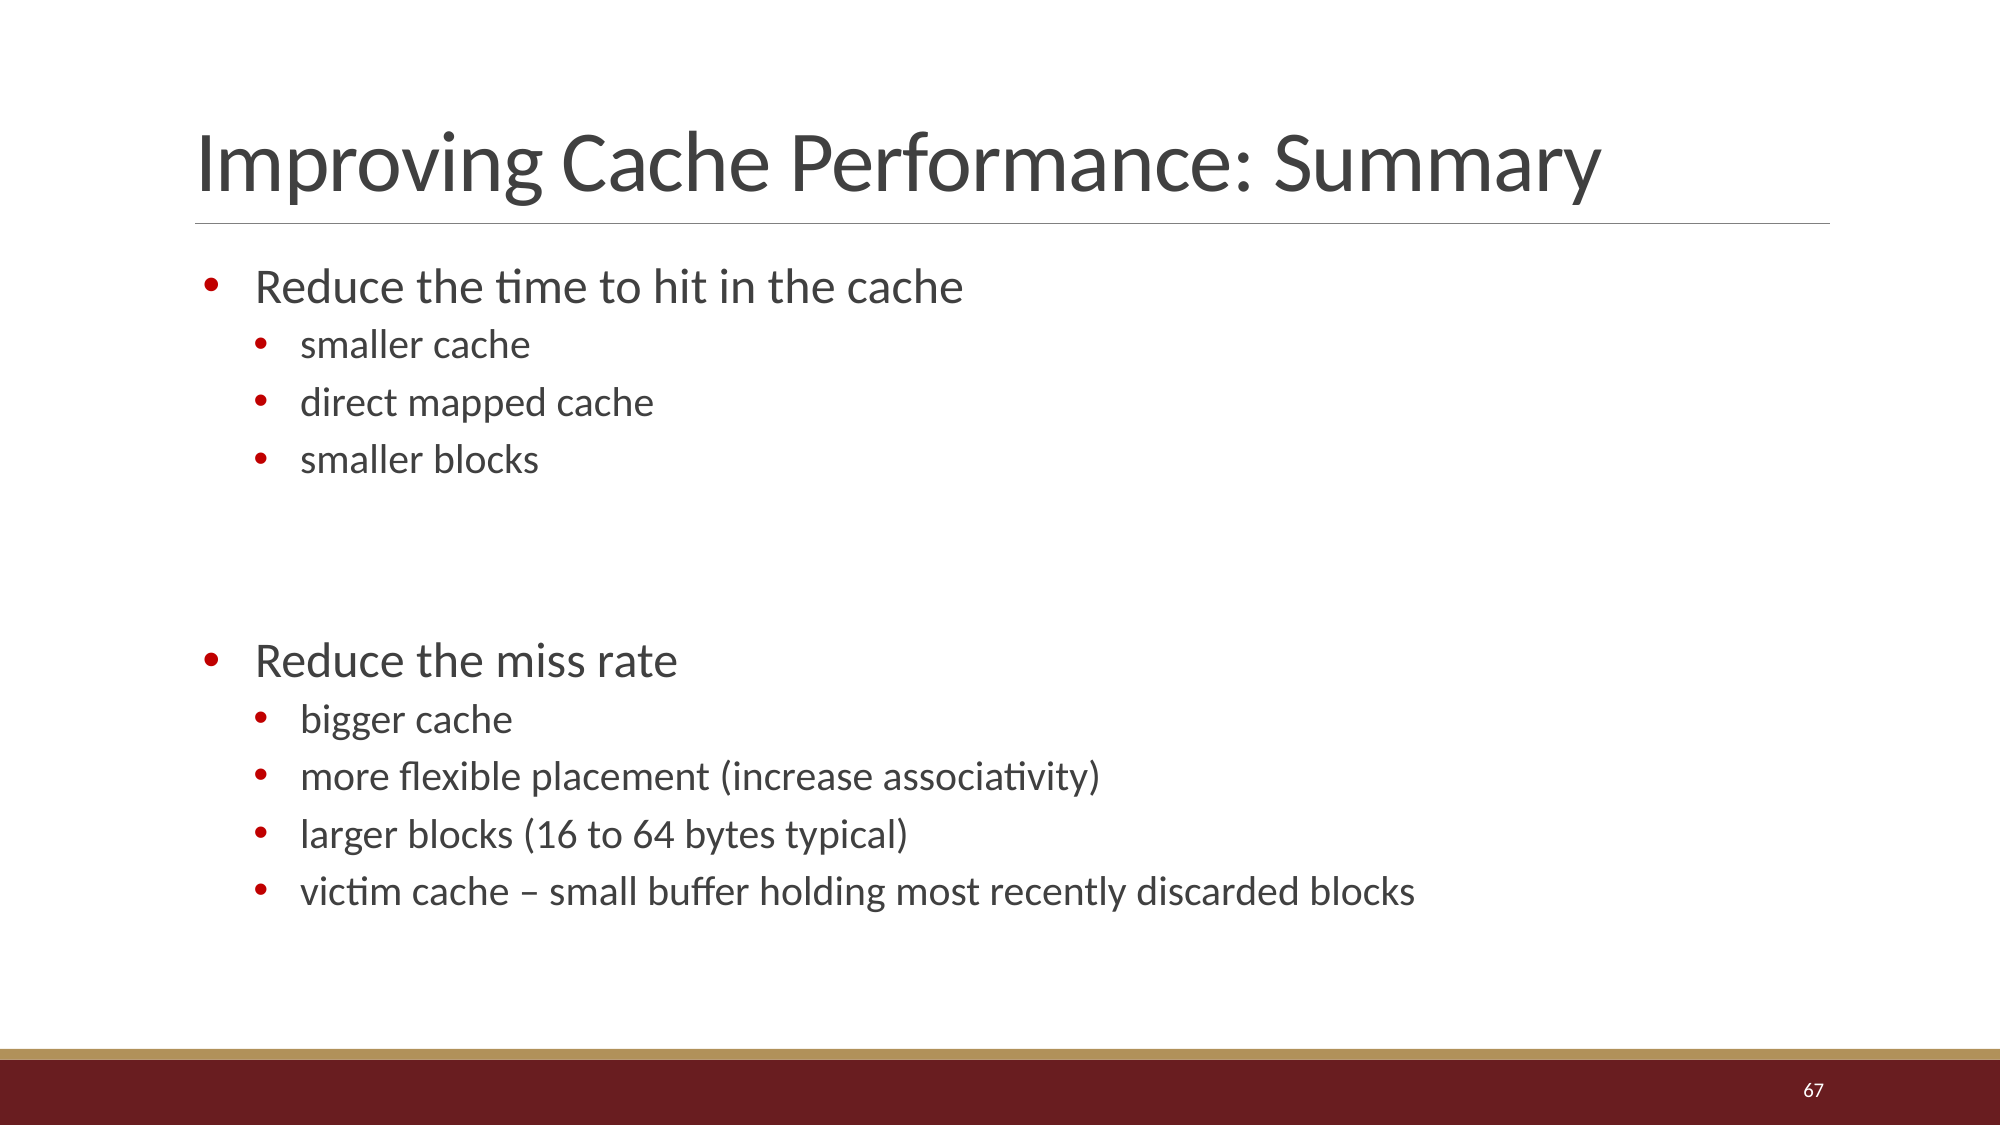

# Improving Cache Performance: Summary
Reduce the time to hit in the cache
smaller cache
direct mapped cache
smaller blocks

Reduce the miss rate
bigger cache
more flexible placement (increase associativity)
larger blocks (16 to 64 bytes typical)
victim cache – small buffer holding most recently discarded blocks
67